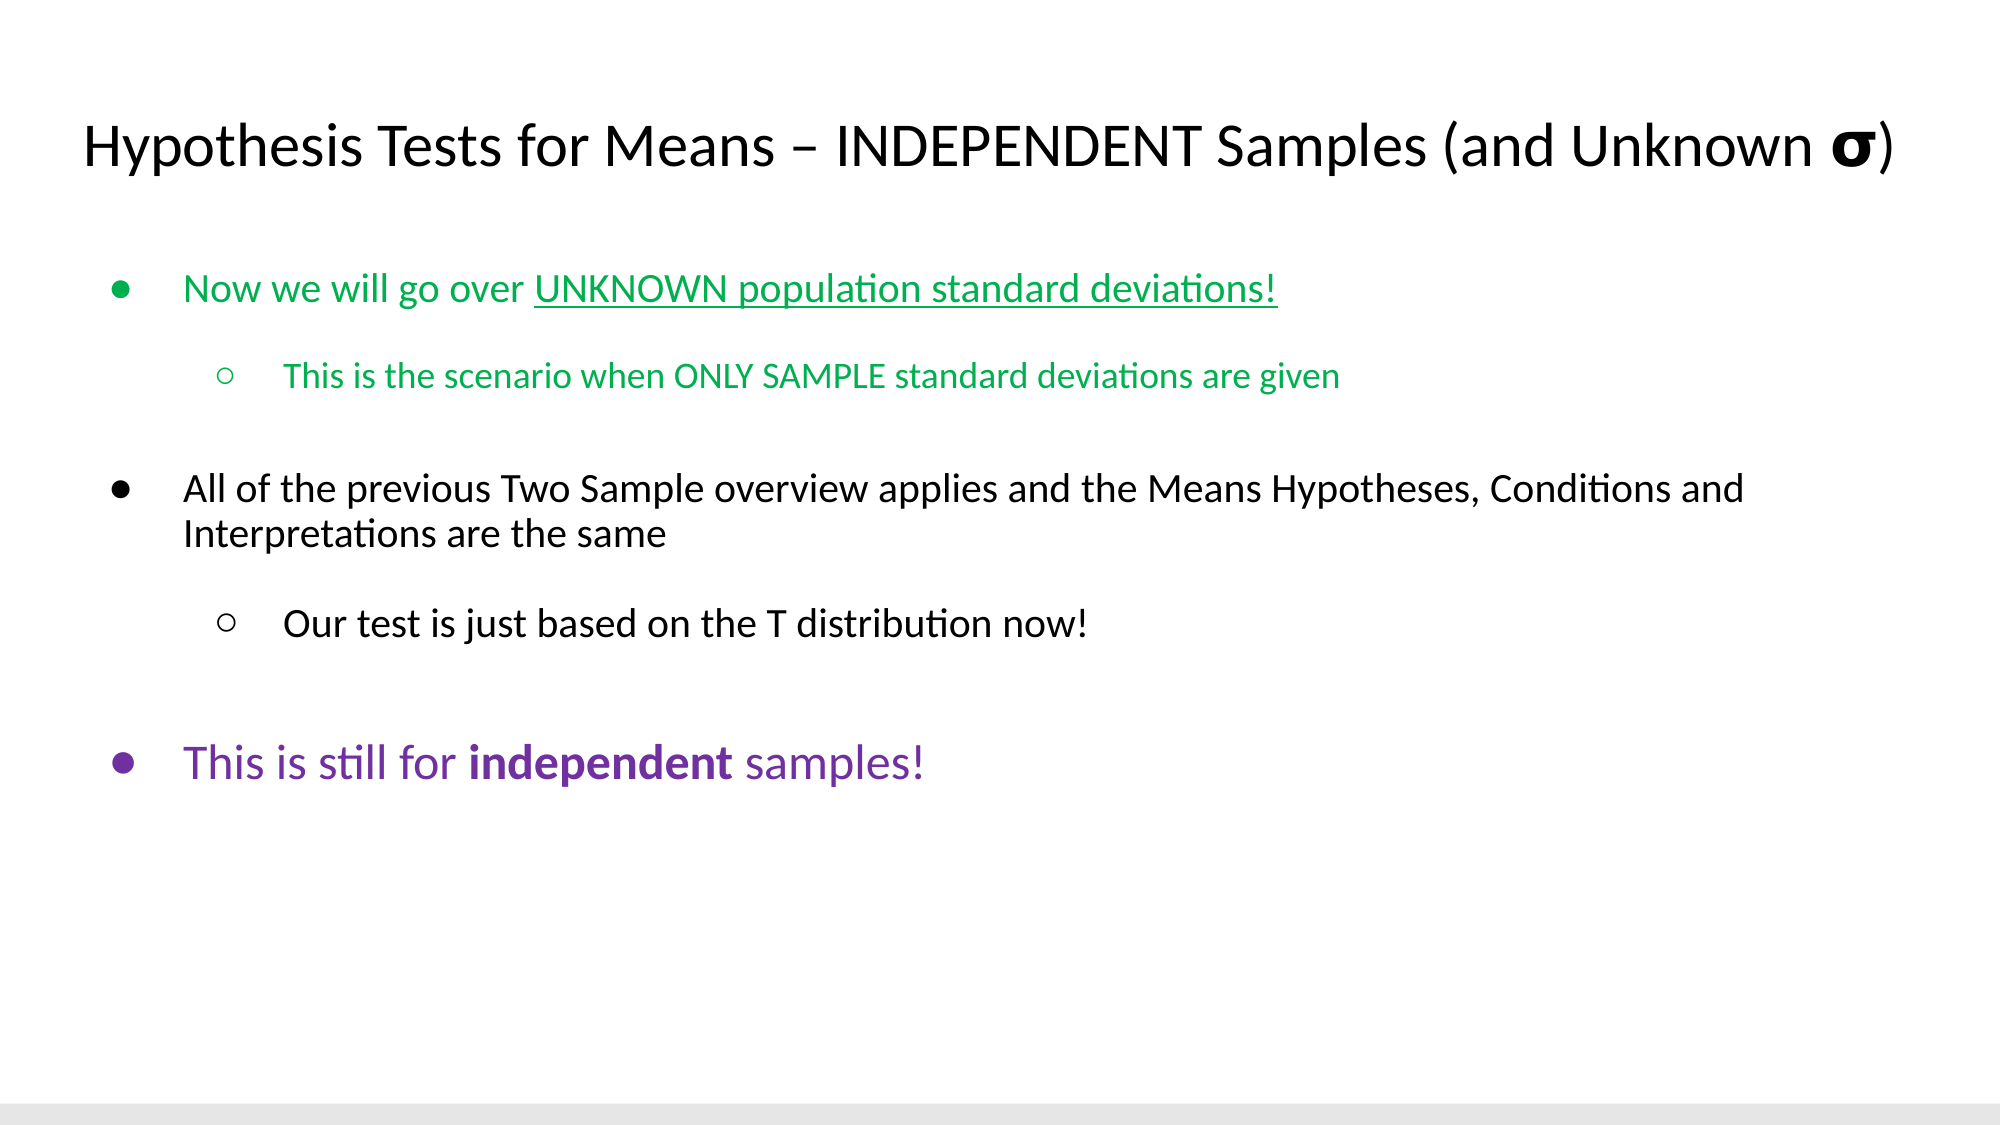

# Hypothesis Tests for Means – INDEPENDENT Samples (and Unknown 𝞂)
Now we will go over UNKNOWN population standard deviations!
This is the scenario when ONLY SAMPLE standard deviations are given

All of the previous Two Sample overview applies and the Means Hypotheses, Conditions and Interpretations are the same
Our test is just based on the T distribution now!

This is still for independent samples!